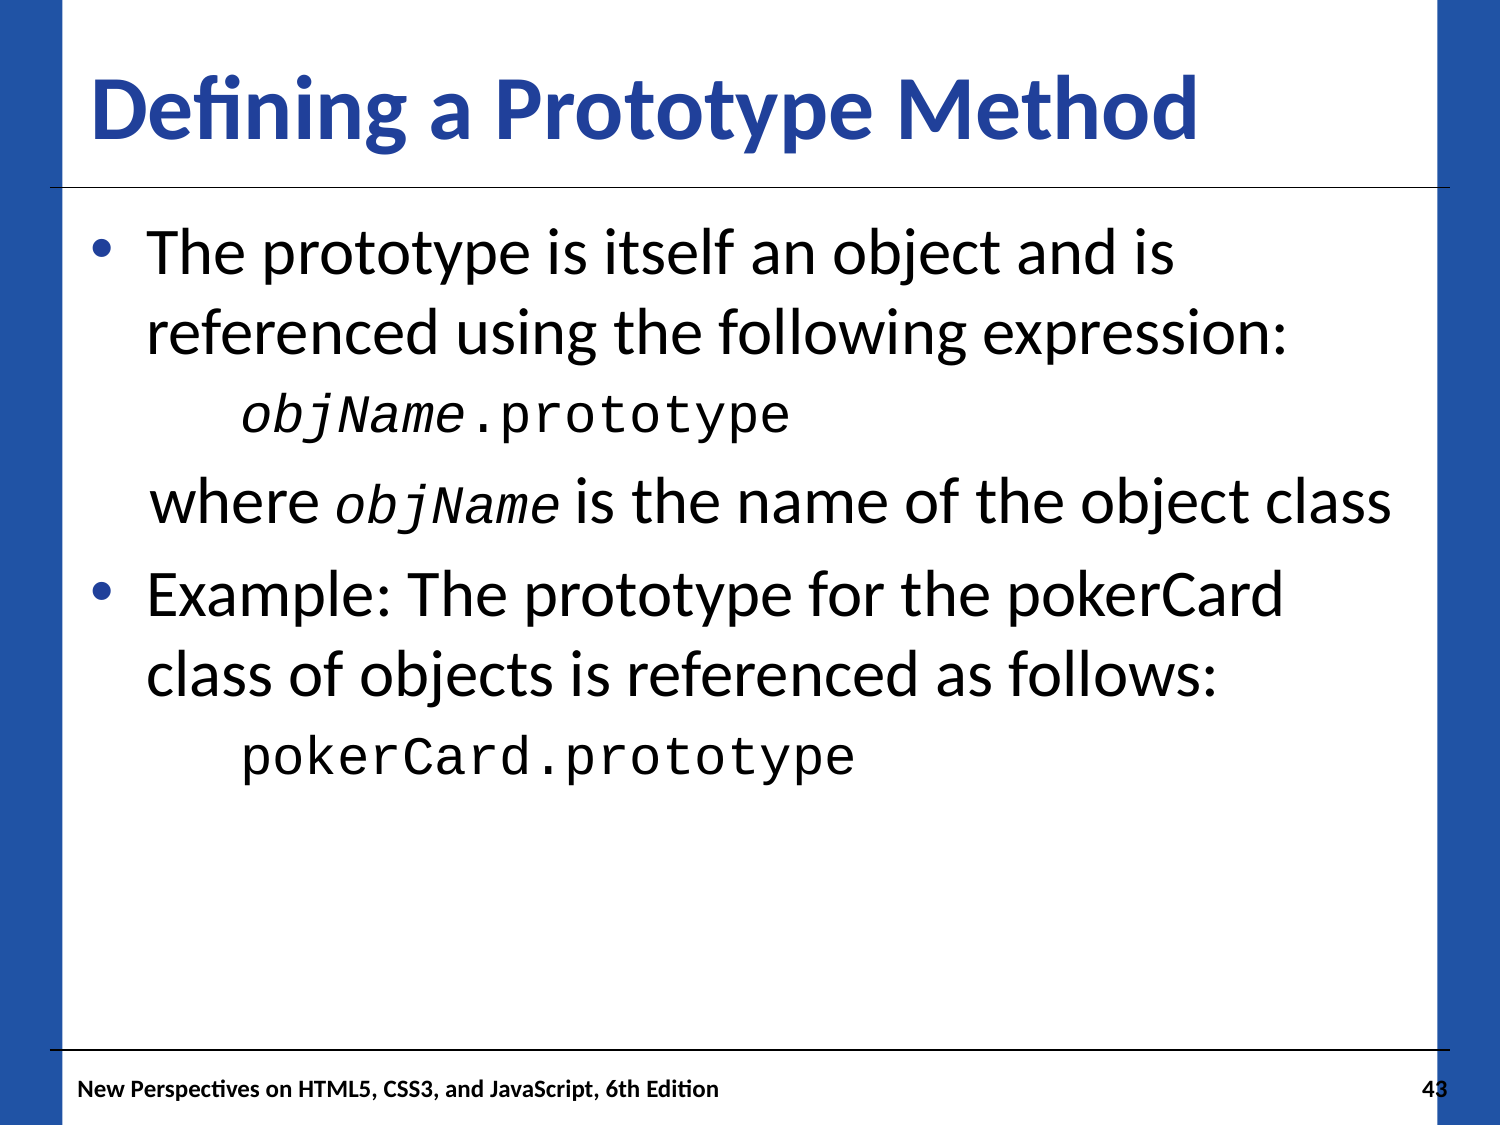

# Defining a Prototype Method
The prototype is itself an object and is referenced using the following expression:
	objName.prototype
where objName is the name of the object class
Example: The prototype for the pokerCard class of objects is referenced as follows:
	pokerCard.prototype

New Perspectives on HTML5, CSS3, and JavaScript, 6th Edition
43